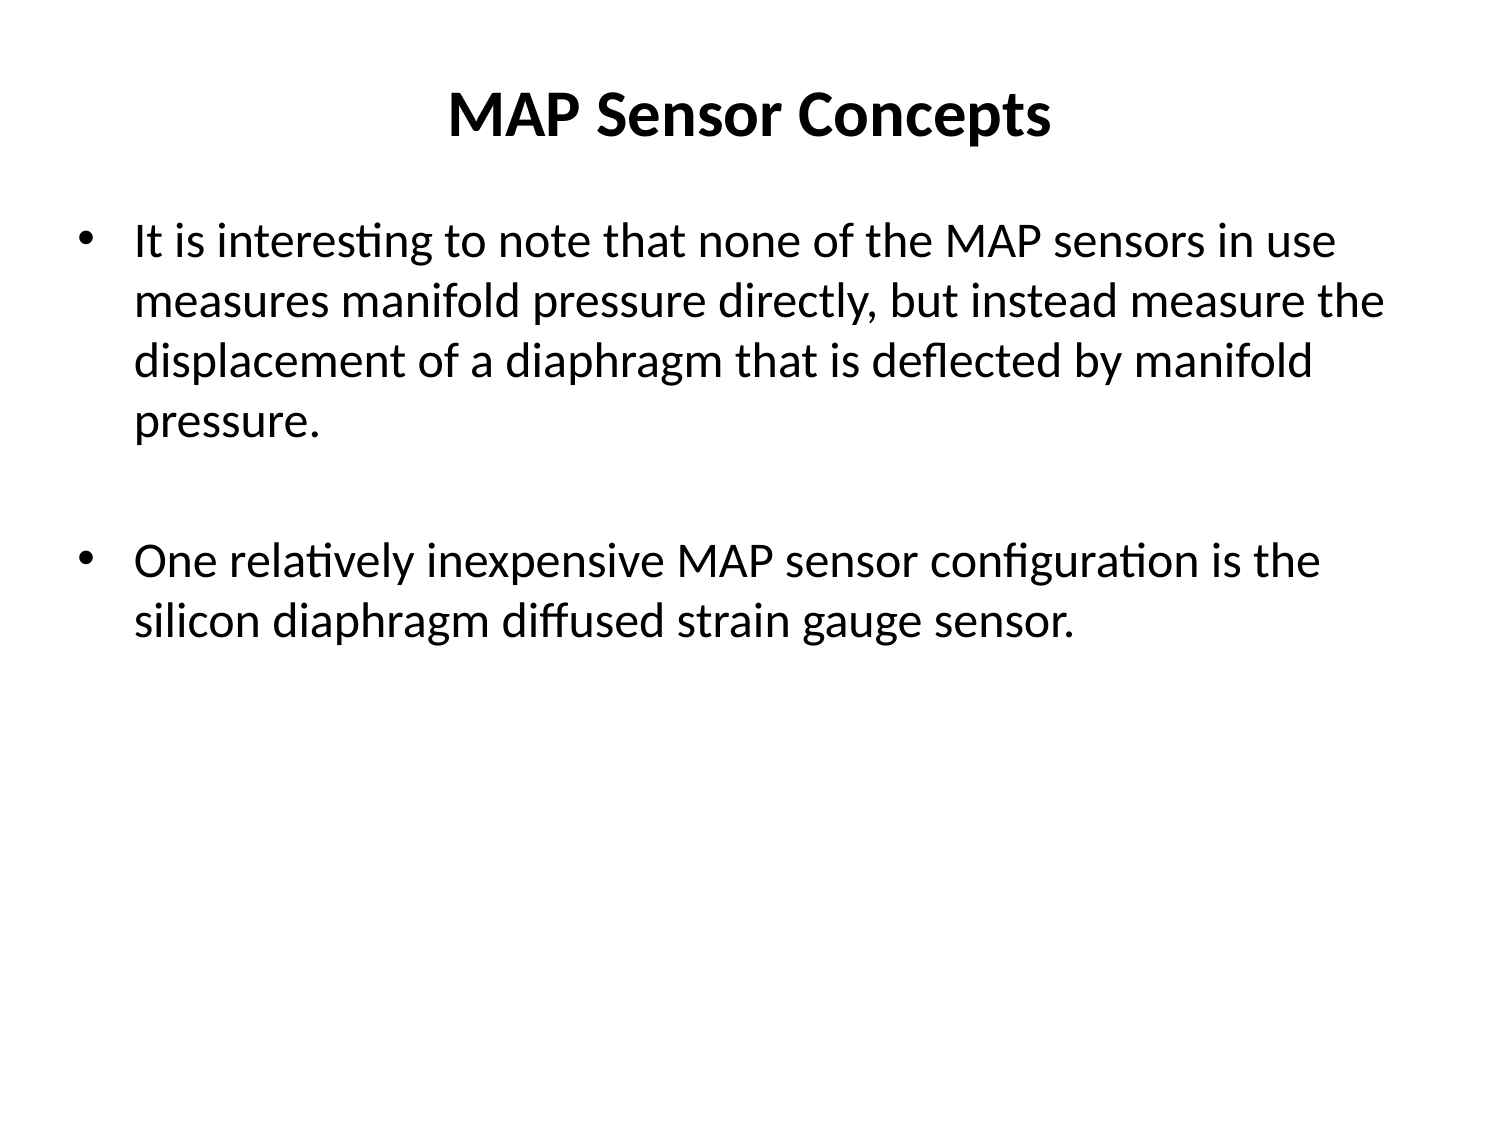

# MAP Sensor Concepts
It is interesting to note that none of the MAP sensors in use measures manifold pressure directly, but instead measure the displacement of a diaphragm that is deflected by manifold pressure.

One relatively inexpensive MAP sensor configuration is the silicon diaphragm diffused strain gauge sensor.